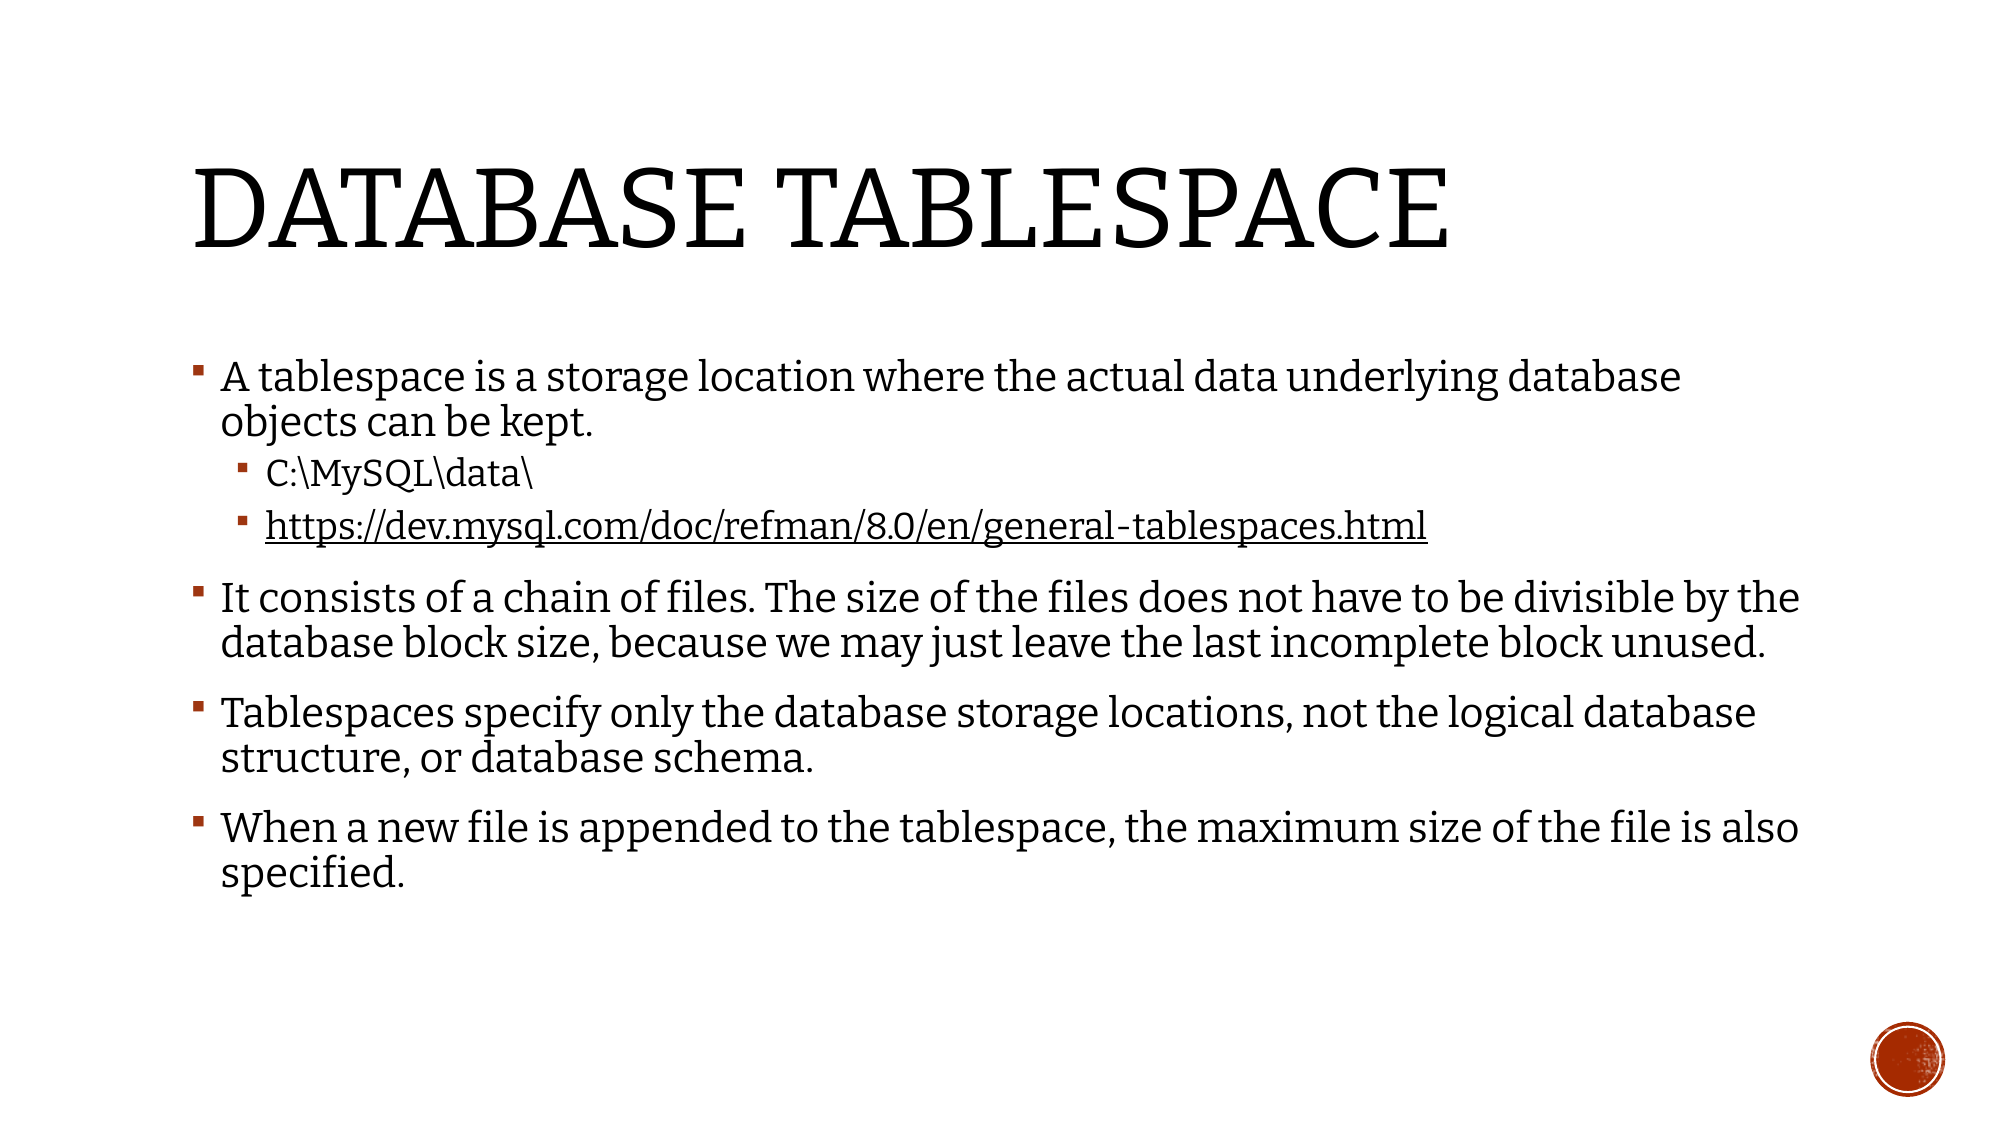

# Database Tablespace
A tablespace is a storage location where the actual data underlying database objects can be kept.
C:\MySQL\data\
https://dev.mysql.com/doc/refman/8.0/en/general-tablespaces.html
It consists of a chain of files. The size of the files does not have to be divisible by the database block size, because we may just leave the last incomplete block unused.
Tablespaces specify only the database storage locations, not the logical database structure, or database schema.
When a new file is appended to the tablespace, the maximum size of the file is also specified.